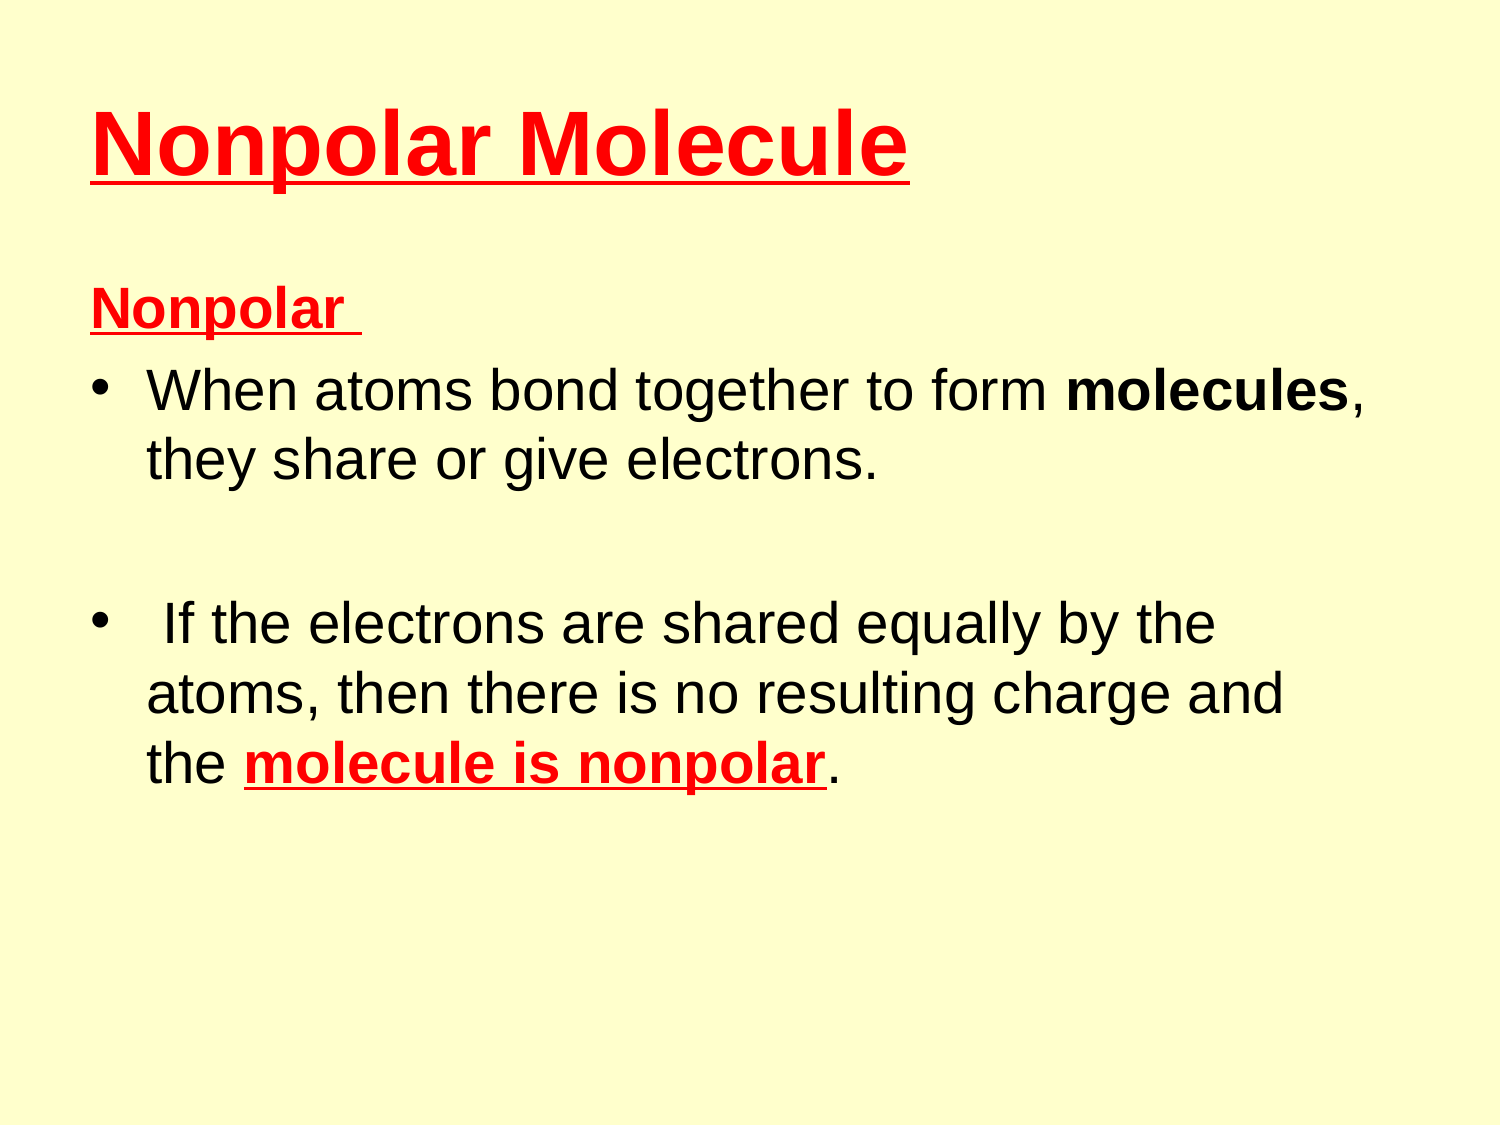

# Nonpolar Molecule
Nonpolar
When atoms bond together to form molecules, they share or give electrons.

 If the electrons are shared equally by the atoms, then there is no resulting charge and the molecule is nonpolar.